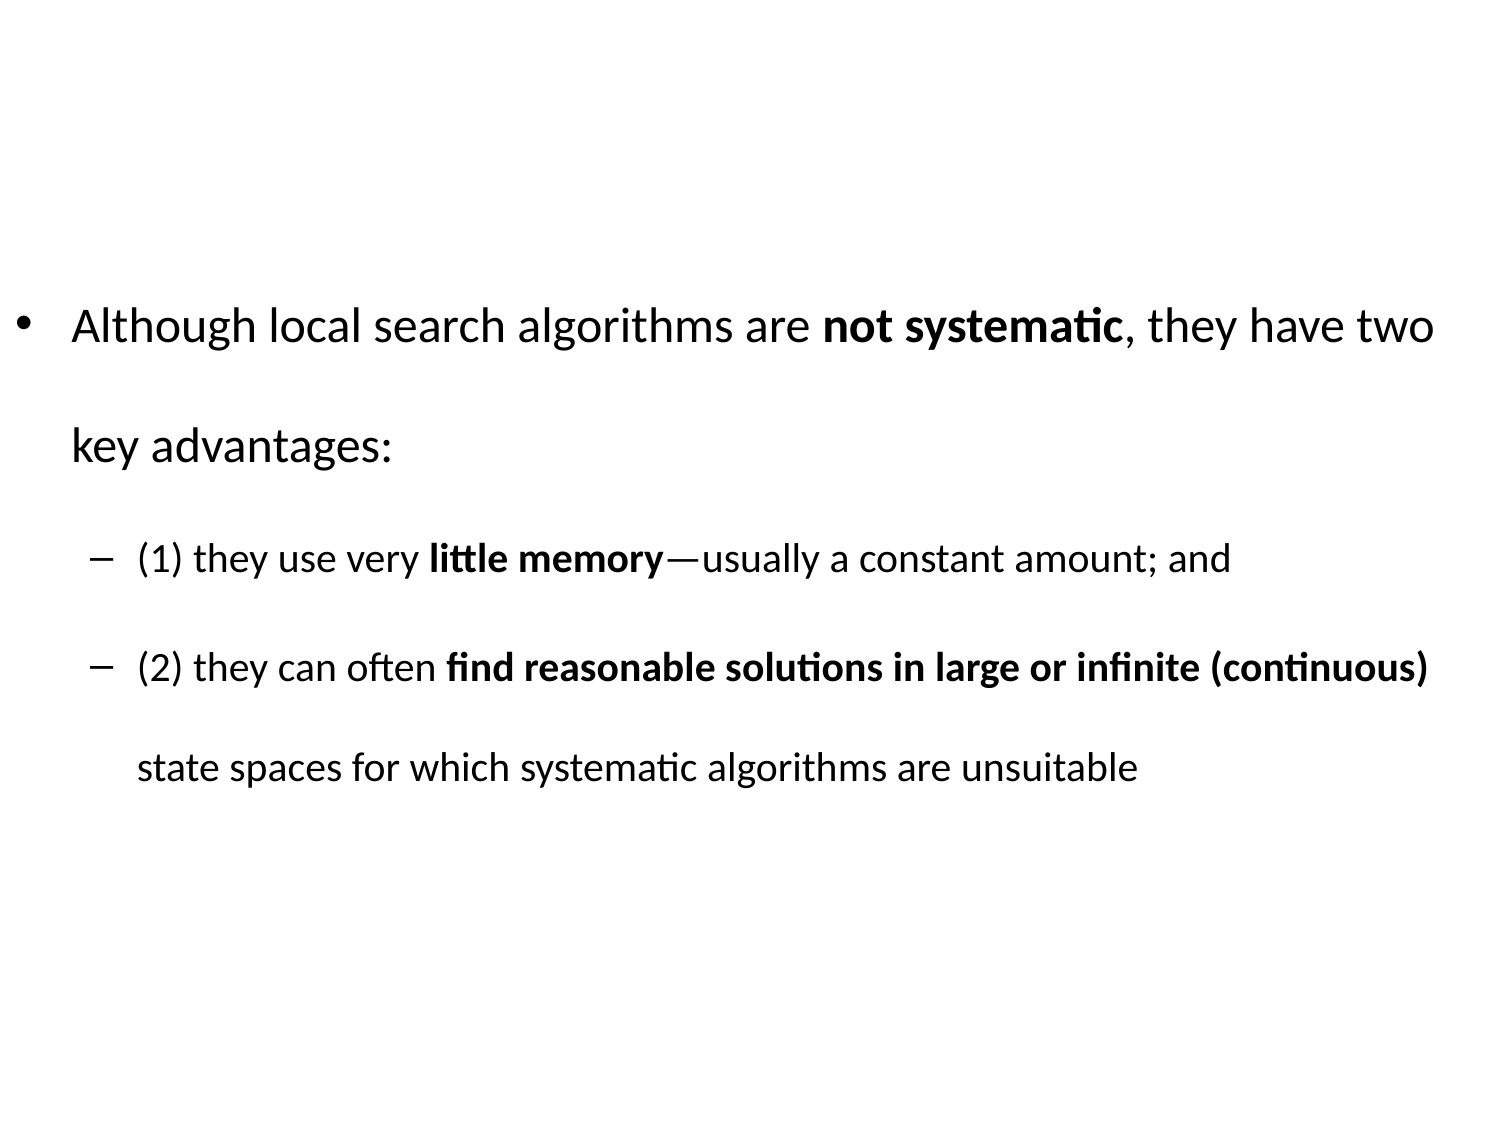

#
Although local search algorithms are not systematic, they have two key advantages:
(1) they use very little memory—usually a constant amount; and
(2) they can often ﬁnd reasonable solutions in large or inﬁnite (continuous) state spaces for which systematic algorithms are unsuitable